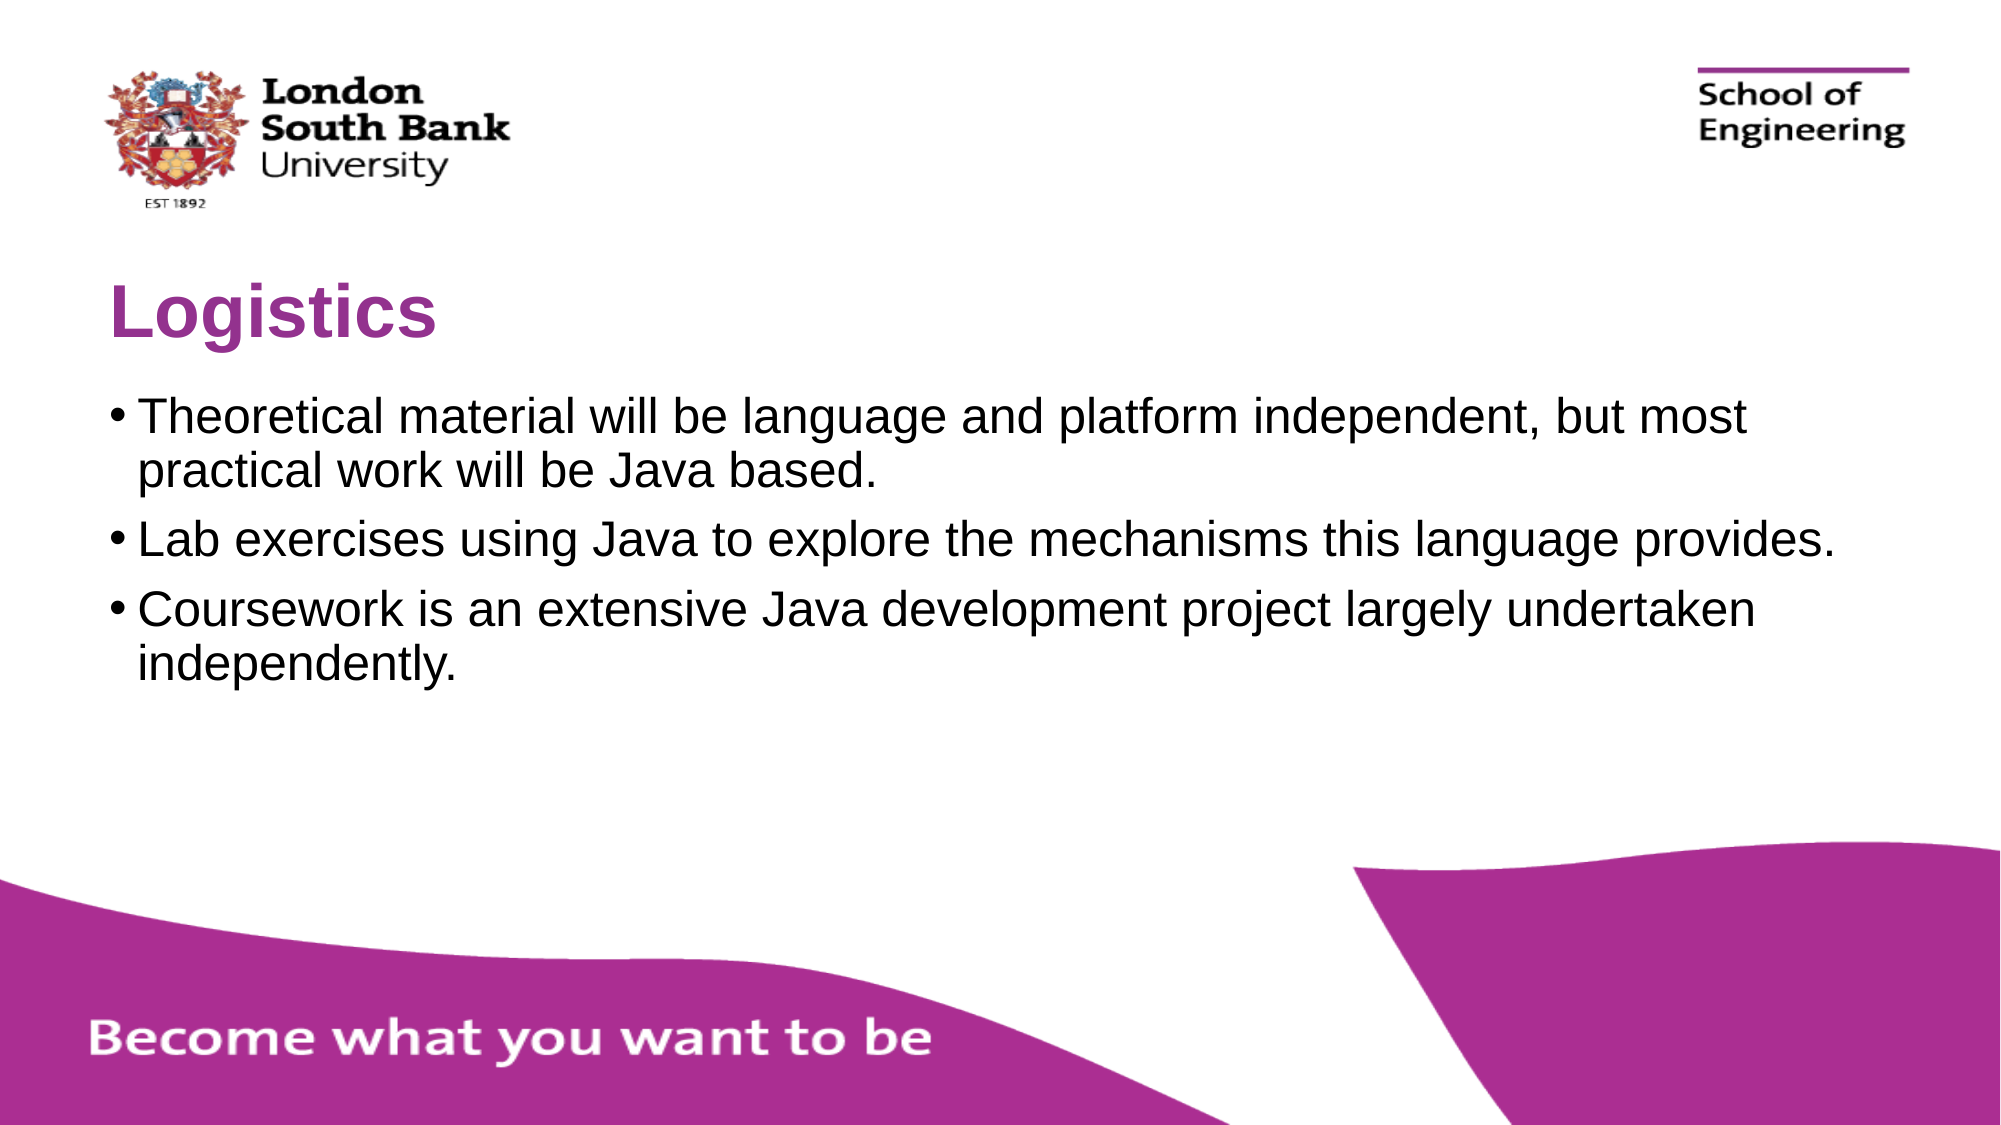

# Logistics
Theoretical material will be language and platform independent, but most practical work will be Java based.
Lab exercises using Java to explore the mechanisms this language provides.
Coursework is an extensive Java development project largely undertaken independently.